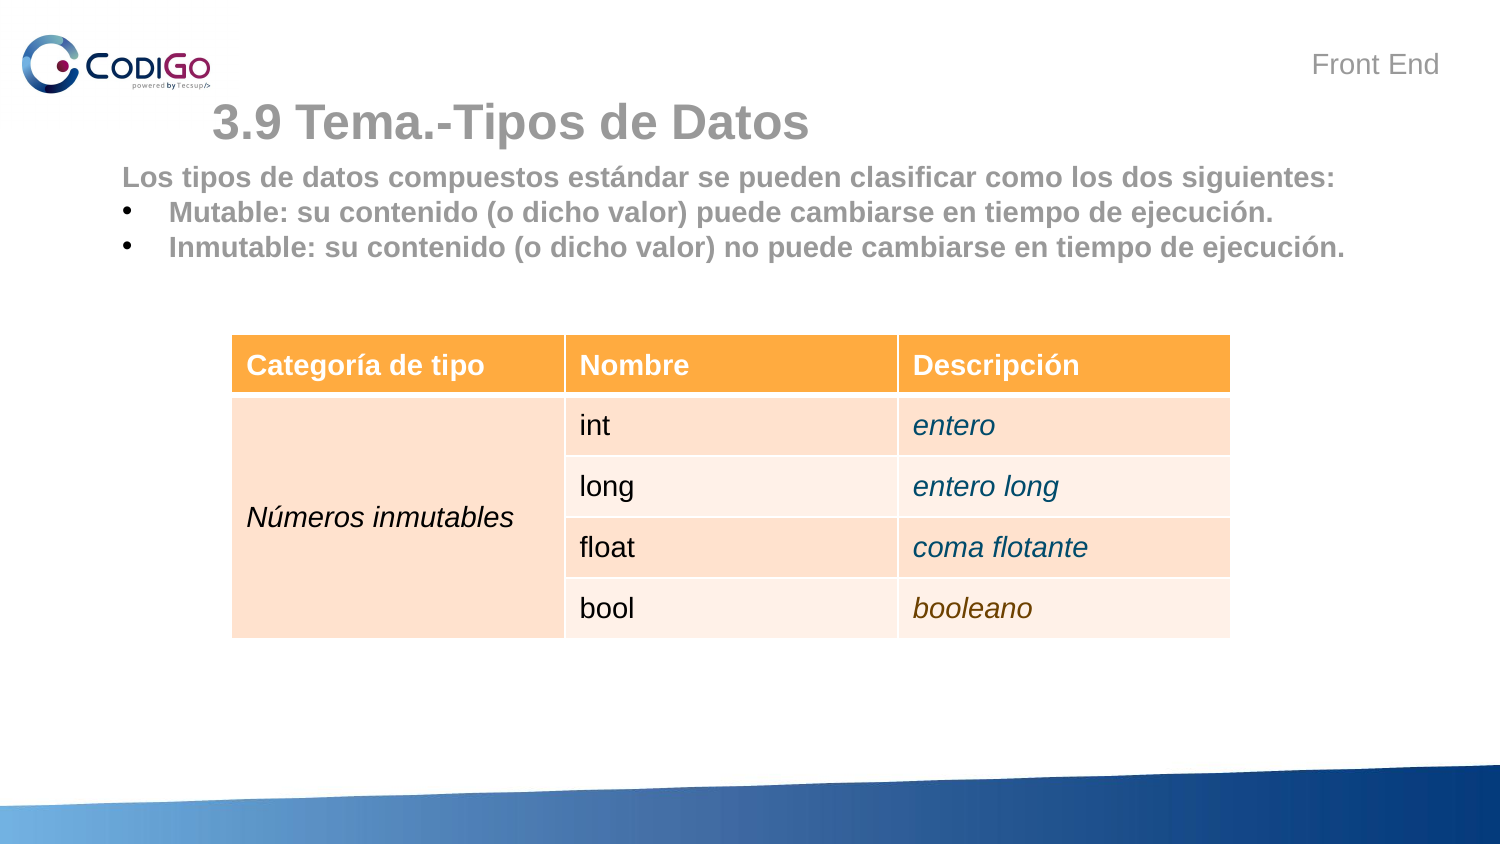

3.9 Tema.-Tipos de Datos
Los tipos de datos compuestos estándar se pueden clasificar como los dos siguientes:
Mutable: su contenido (o dicho valor) puede cambiarse en tiempo de ejecución.
Inmutable: su contenido (o dicho valor) no puede cambiarse en tiempo de ejecución.
| Categoría de tipo | Nombre | Descripción |
| --- | --- | --- |
| Números inmutables | int | entero |
|  | long | entero long |
|  | float | coma flotante |
|  | bool | booleano |